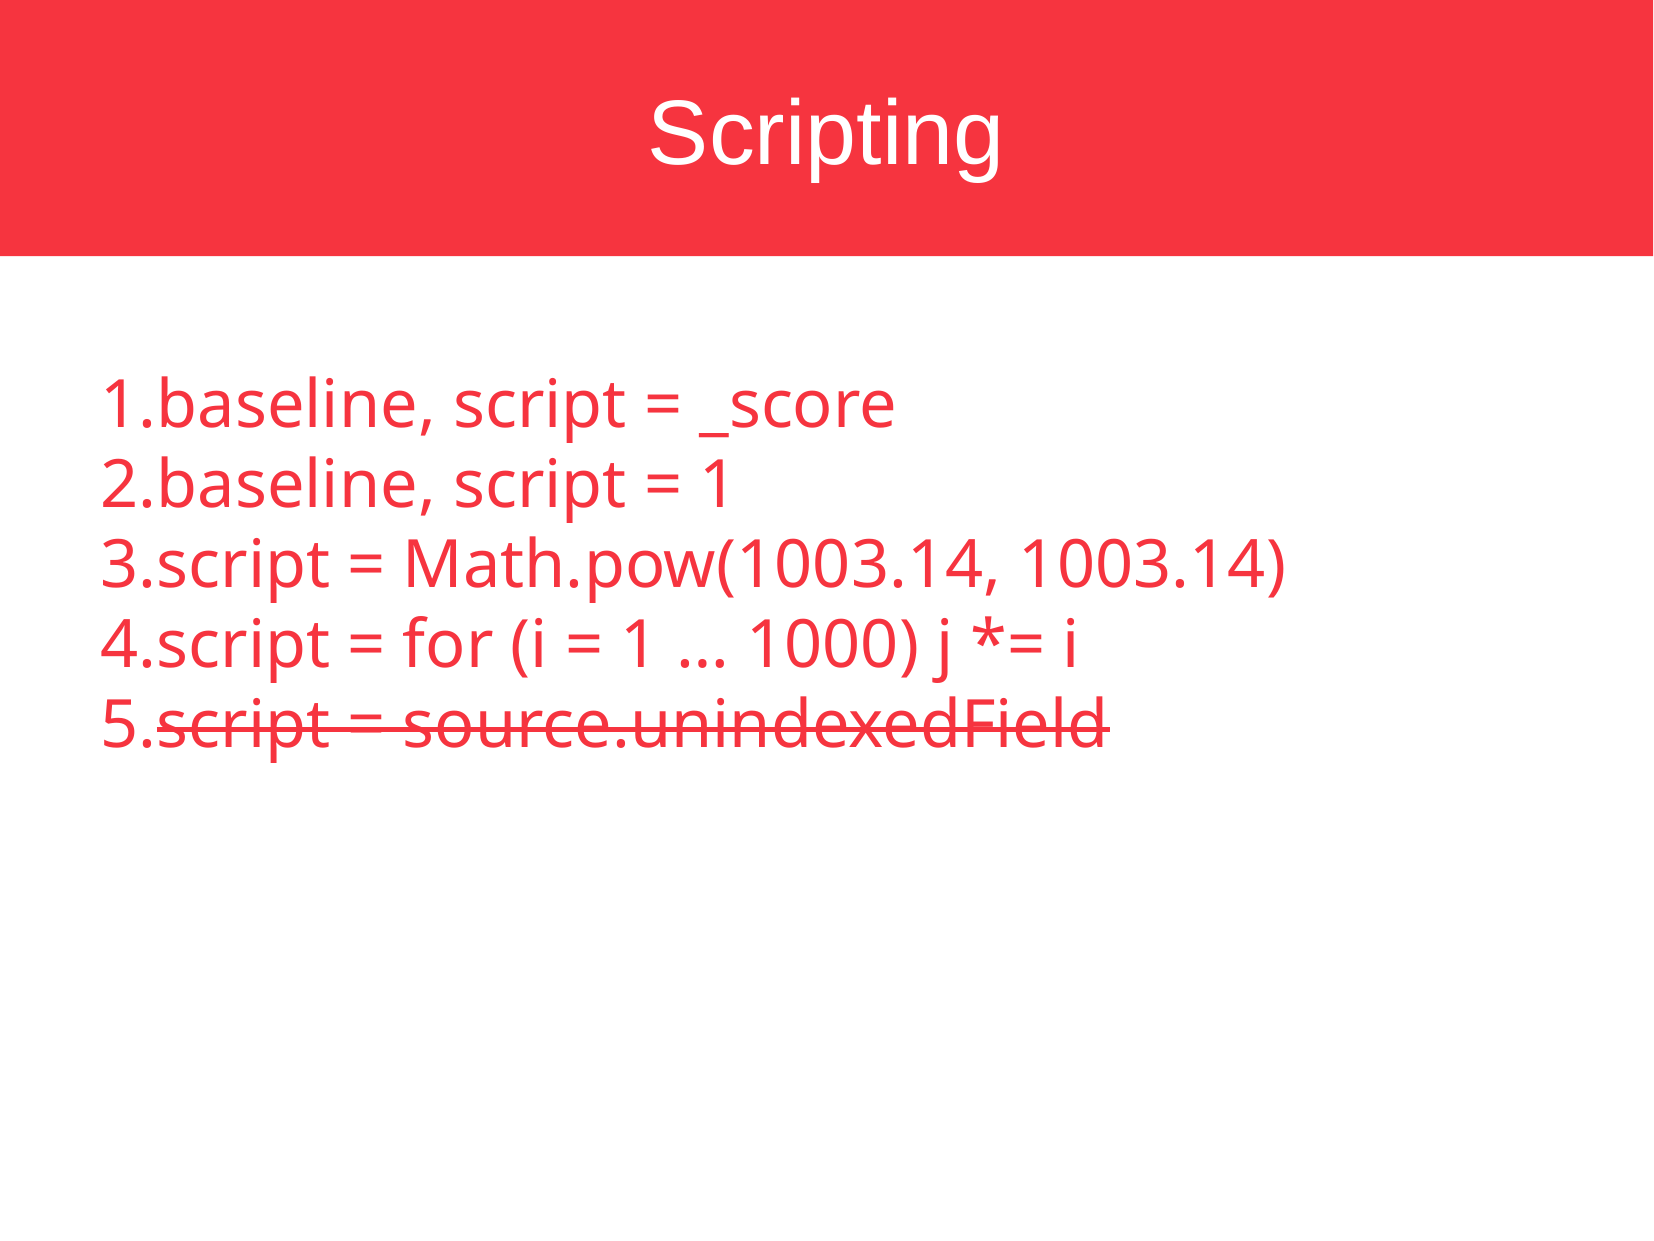

Scripting
baseline, script = _score
baseline, script = 1
script = Math.pow(1003.14, 1003.14)
script = for (i = 1 … 1000) j *= i
script = source.unindexedField